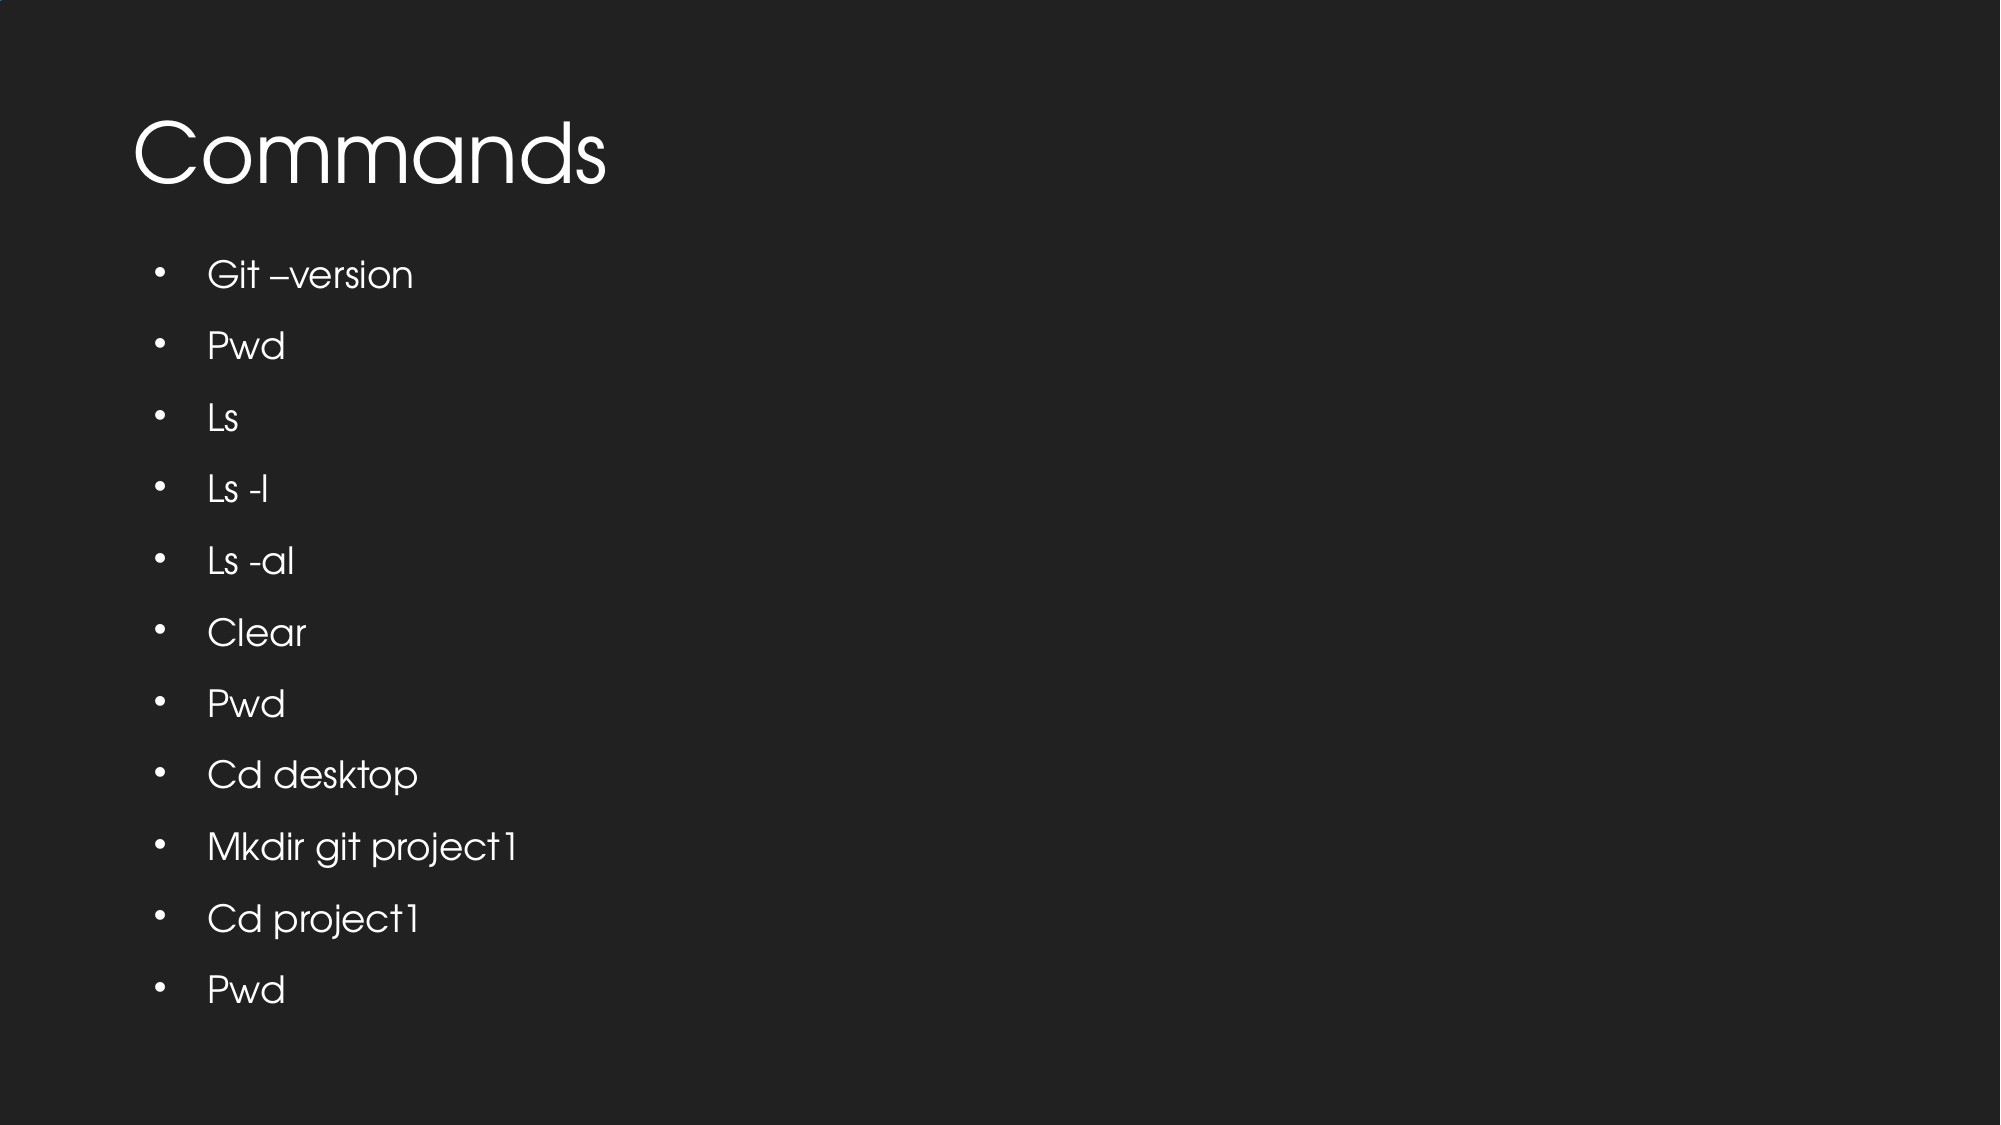

# Commands
Git –version
Pwd
Ls
Ls -l
Ls -al
Clear
Pwd
Cd desktop
Mkdir git project1
Cd project1
Pwd